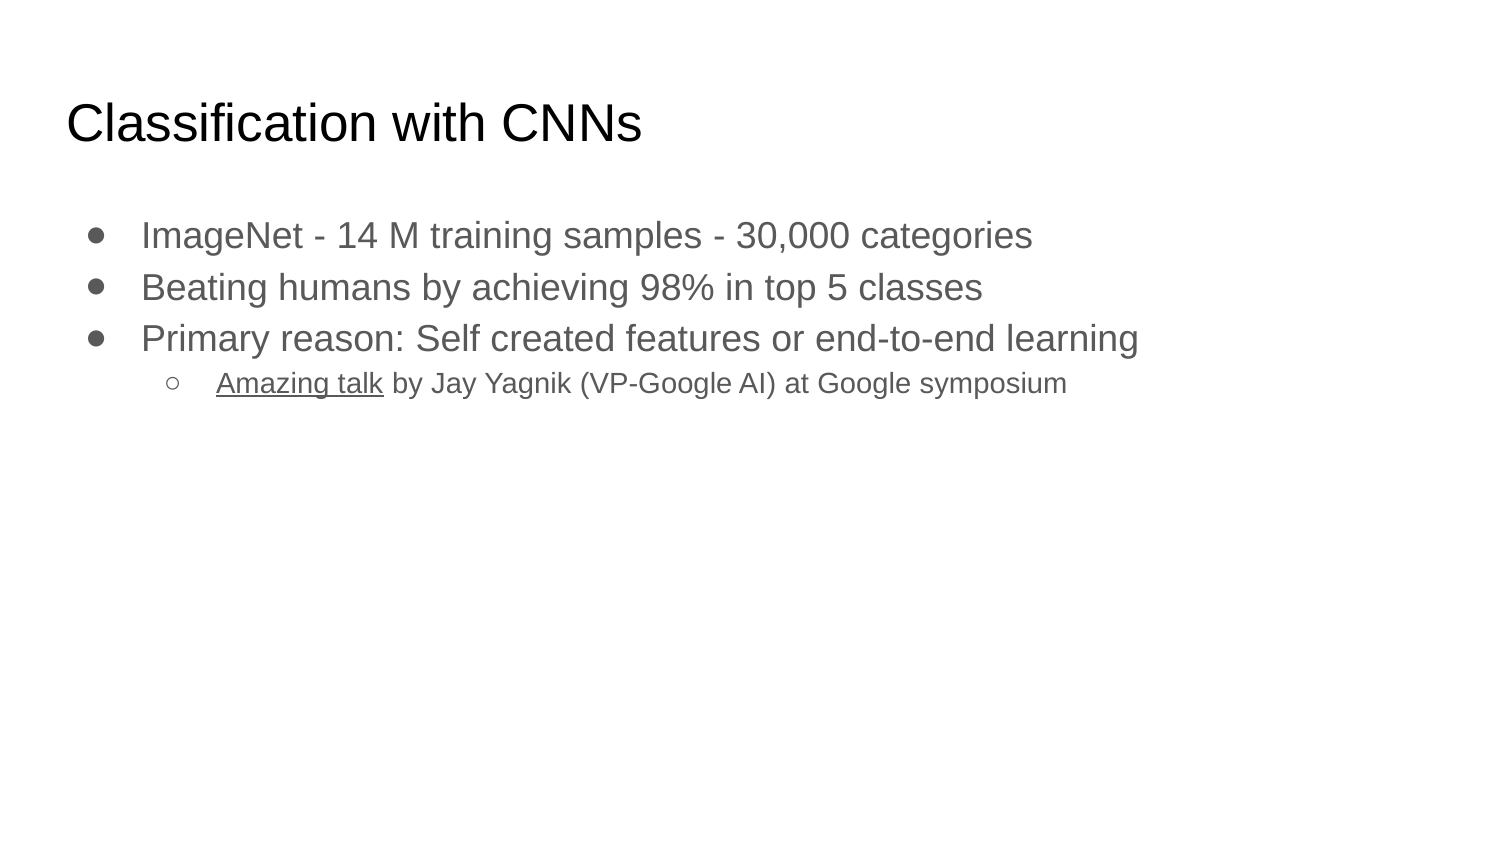

# Classification with CNNs
ImageNet - 14 M training samples - 30,000 categories
Beating humans by achieving 98% in top 5 classes
Primary reason: Self created features or end-to-end learning
Amazing talk by Jay Yagnik (VP-Google AI) at Google symposium